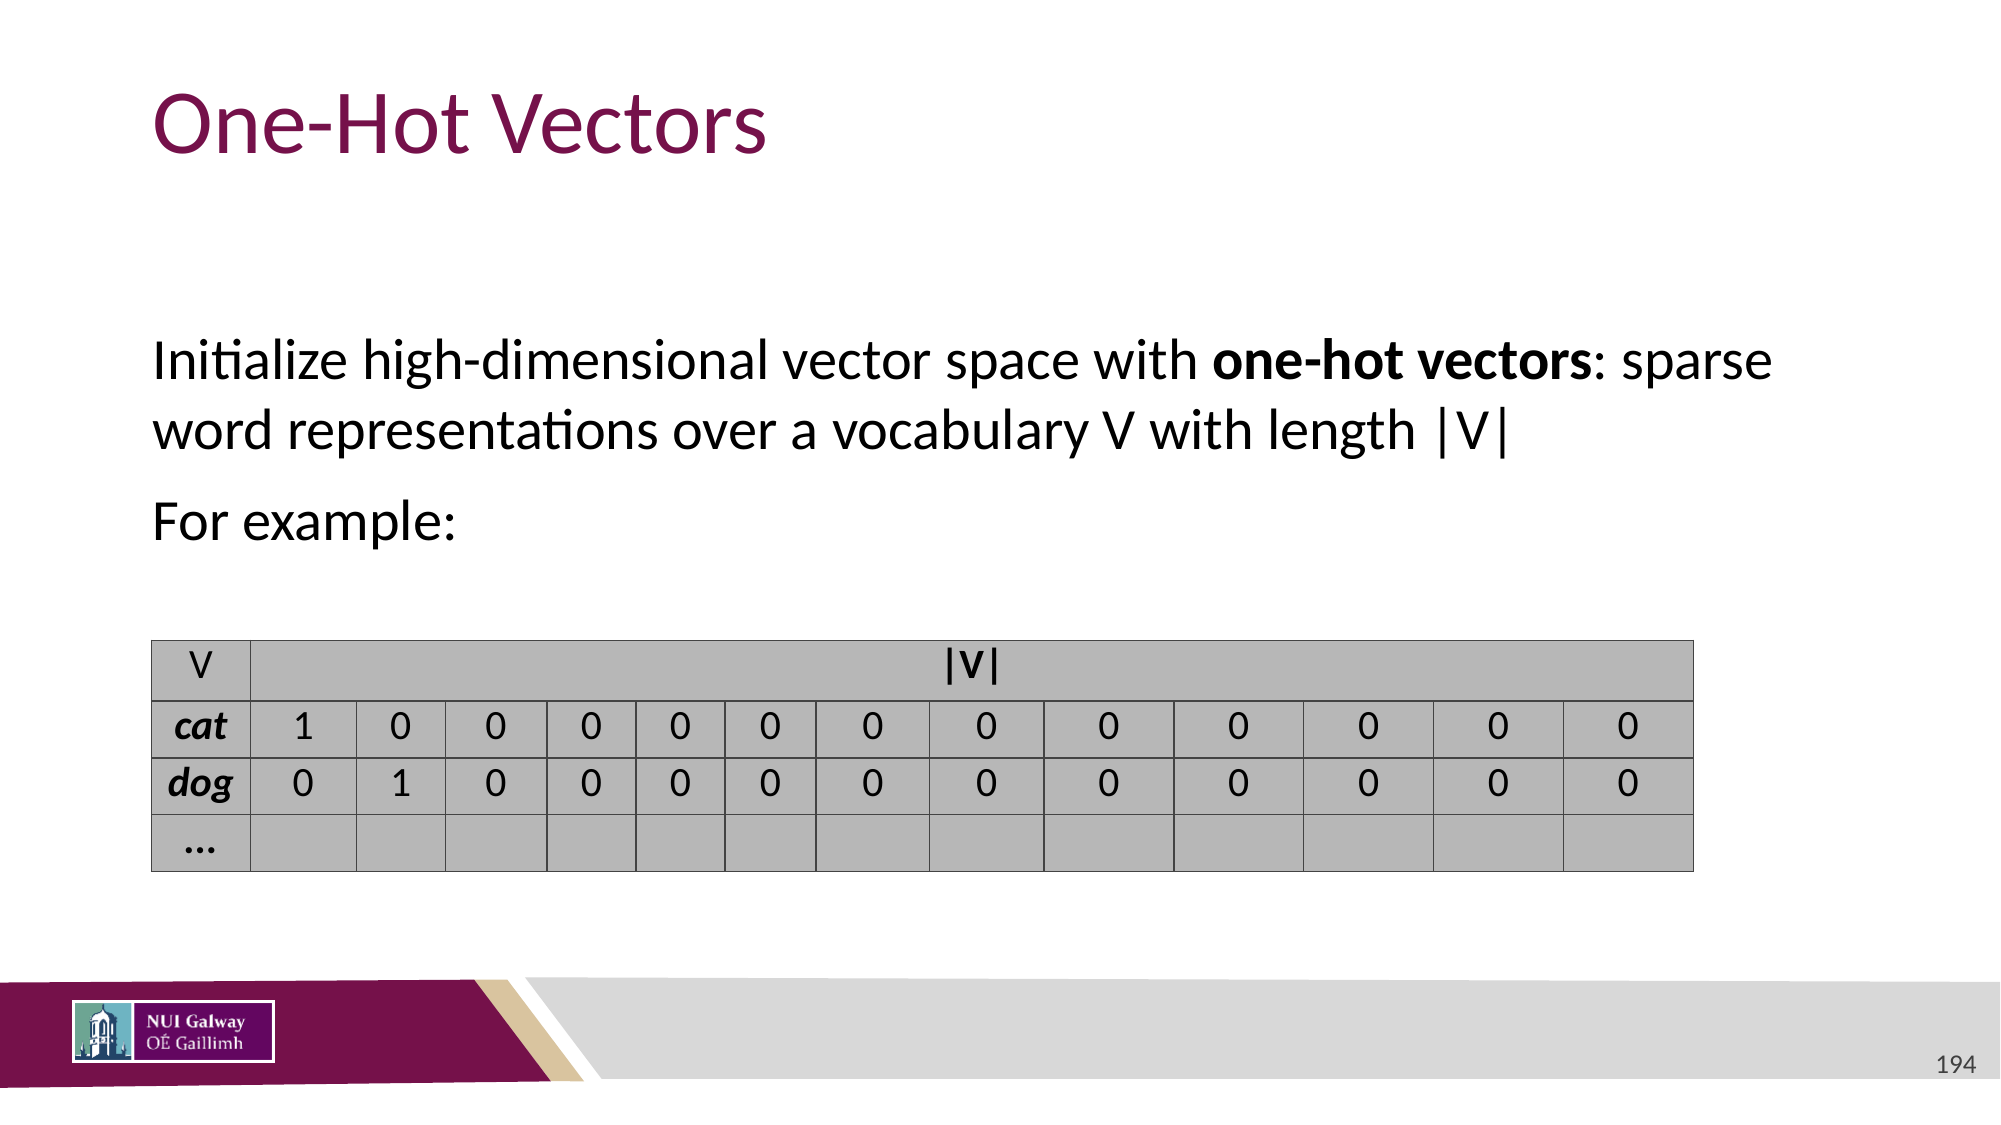

# One-Hot Vectors
Initialize high-dimensional vector space with one-hot vectors: sparse word representations over a vocabulary V with length |V|
For example:

| V | |V| |  |  |  |  |  |  |  |  |  |  |  |  |
| --- | --- | --- | --- | --- | --- | --- | --- | --- | --- | --- | --- | --- | --- |
| cat | 1 | 0 | 0 | 0 | 0 | 0 | 0 | 0 | 0 | 0 | 0 | 0 | 0 |
| dog | 0 | 1 | 0 | 0 | 0 | 0 | 0 | 0 | 0 | 0 | 0 | 0 | 0 |
| ... |  |  |  |  |  |  |  |  |  |  |  |  |  |
194